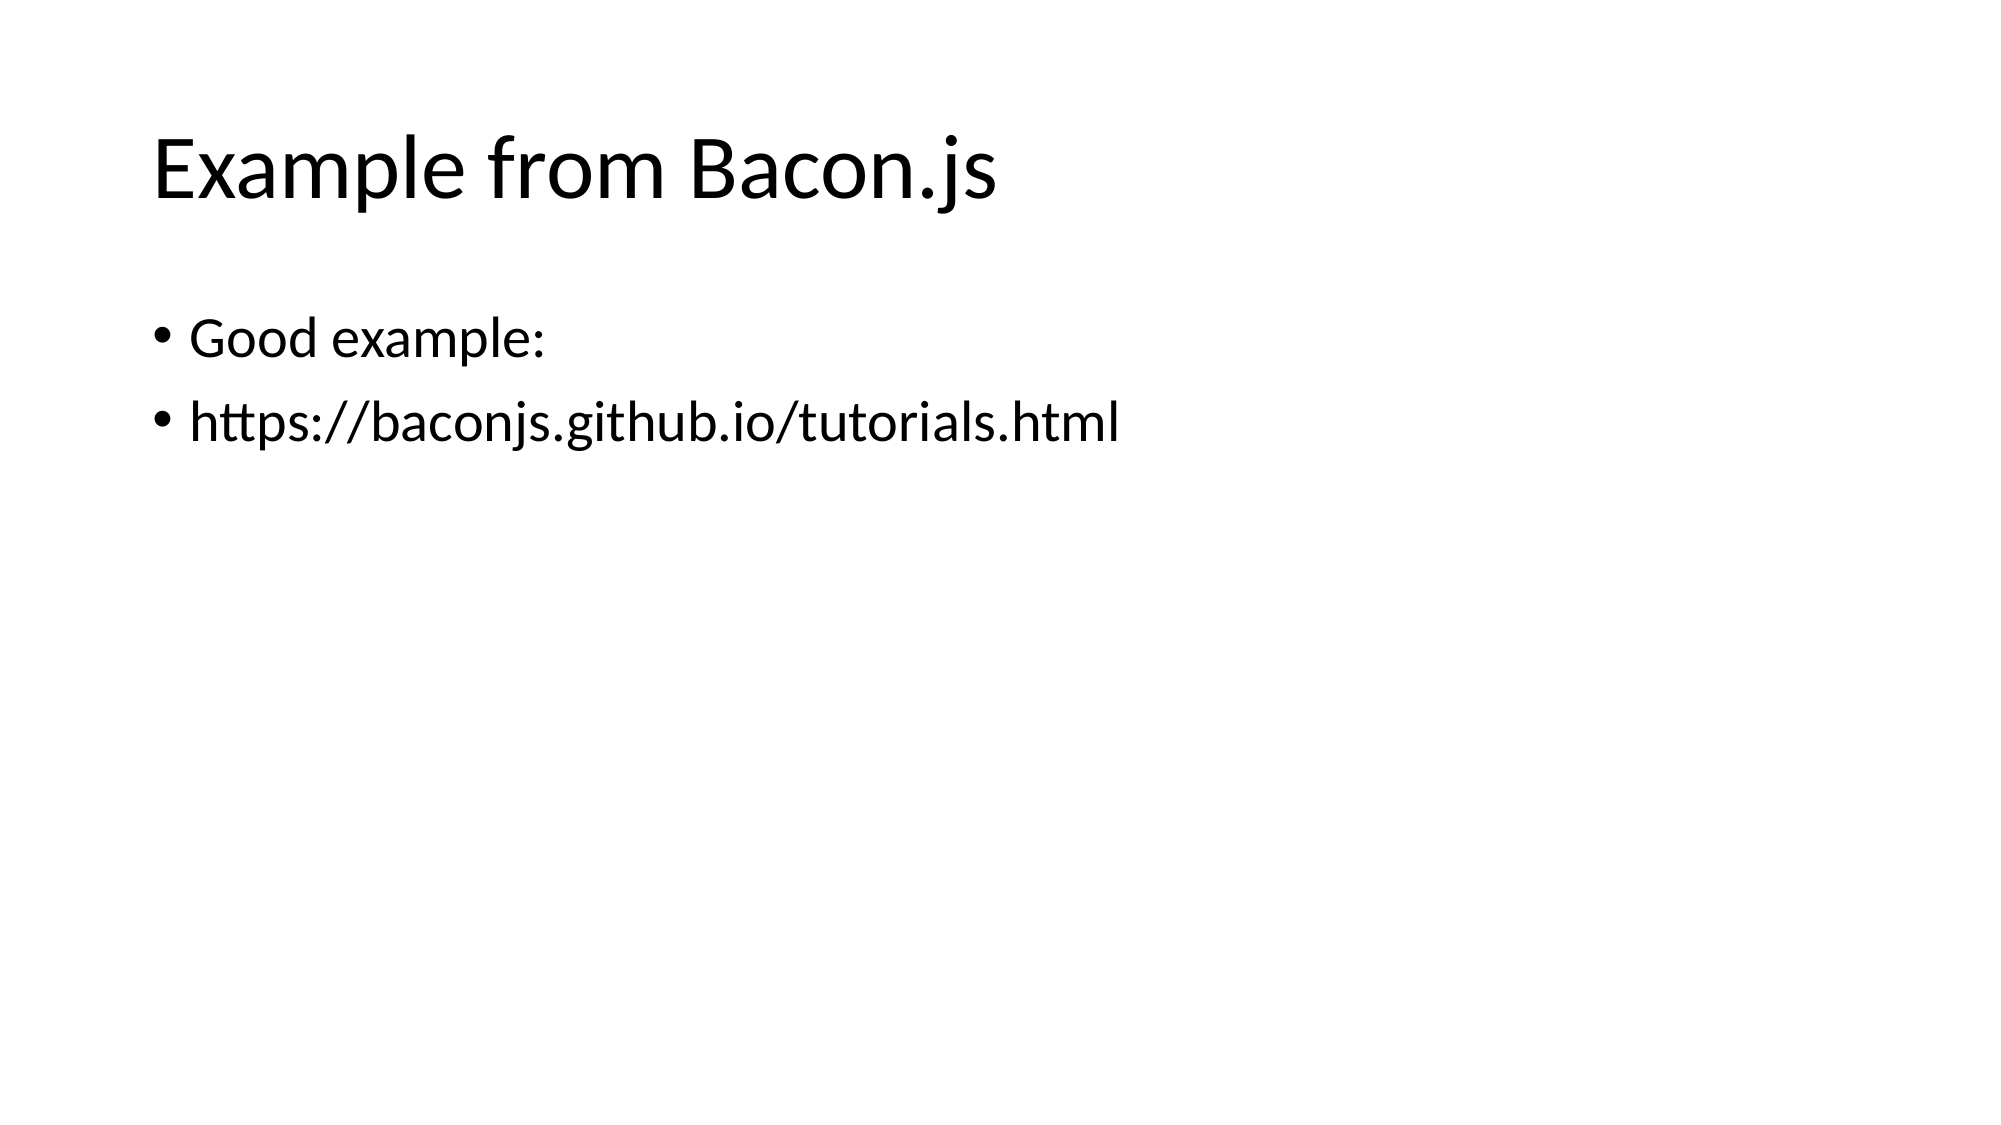

# Example from Bacon.js
Good example:
https://baconjs.github.io/tutorials.html